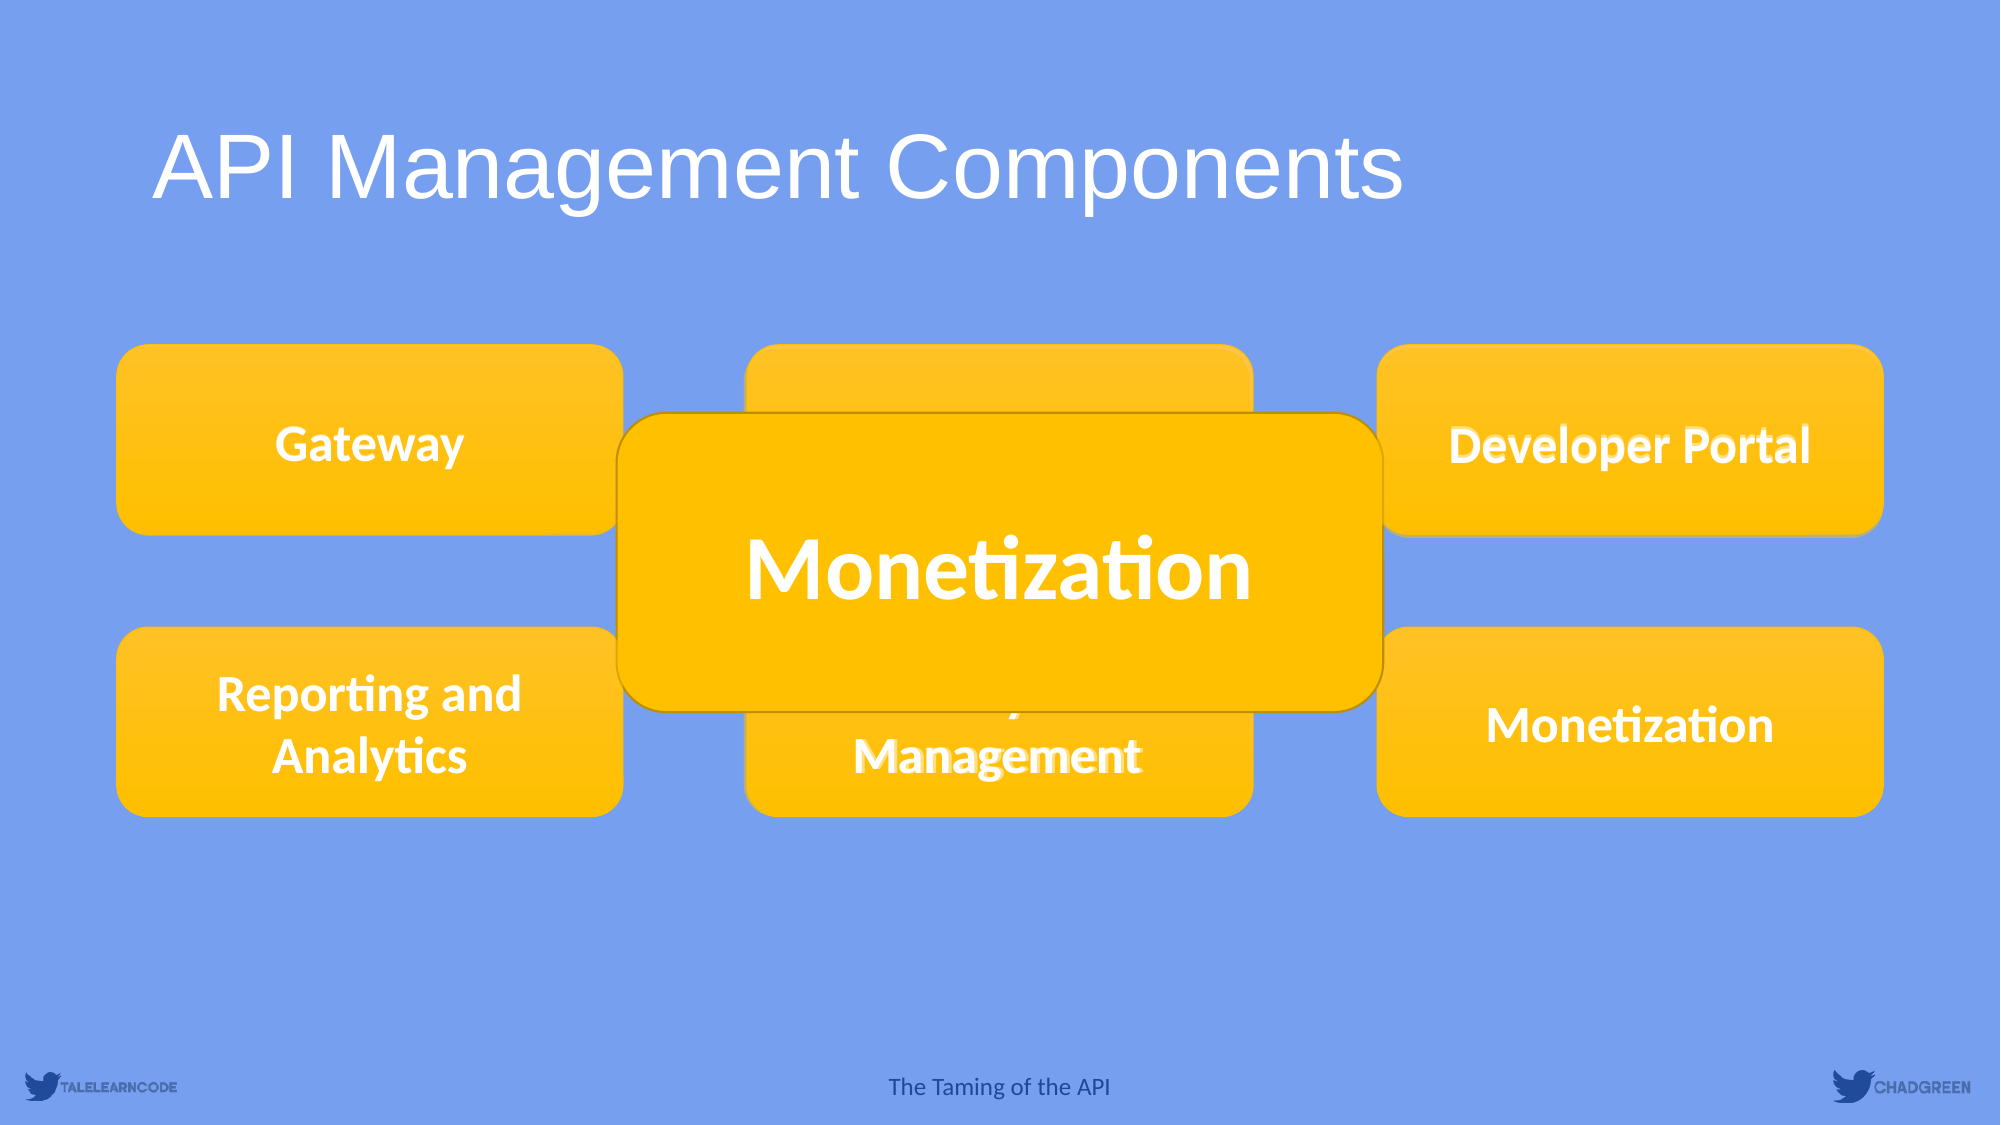

# API Management Components
Gateway
Developer Portal
Policy Manager
Gateway
Developer Portal
Policy Manager
Monetization
Lifecycle Management
Monetization
Reporting and Analytics
Lifecycle Management
Monetization
Reporting and Analytics